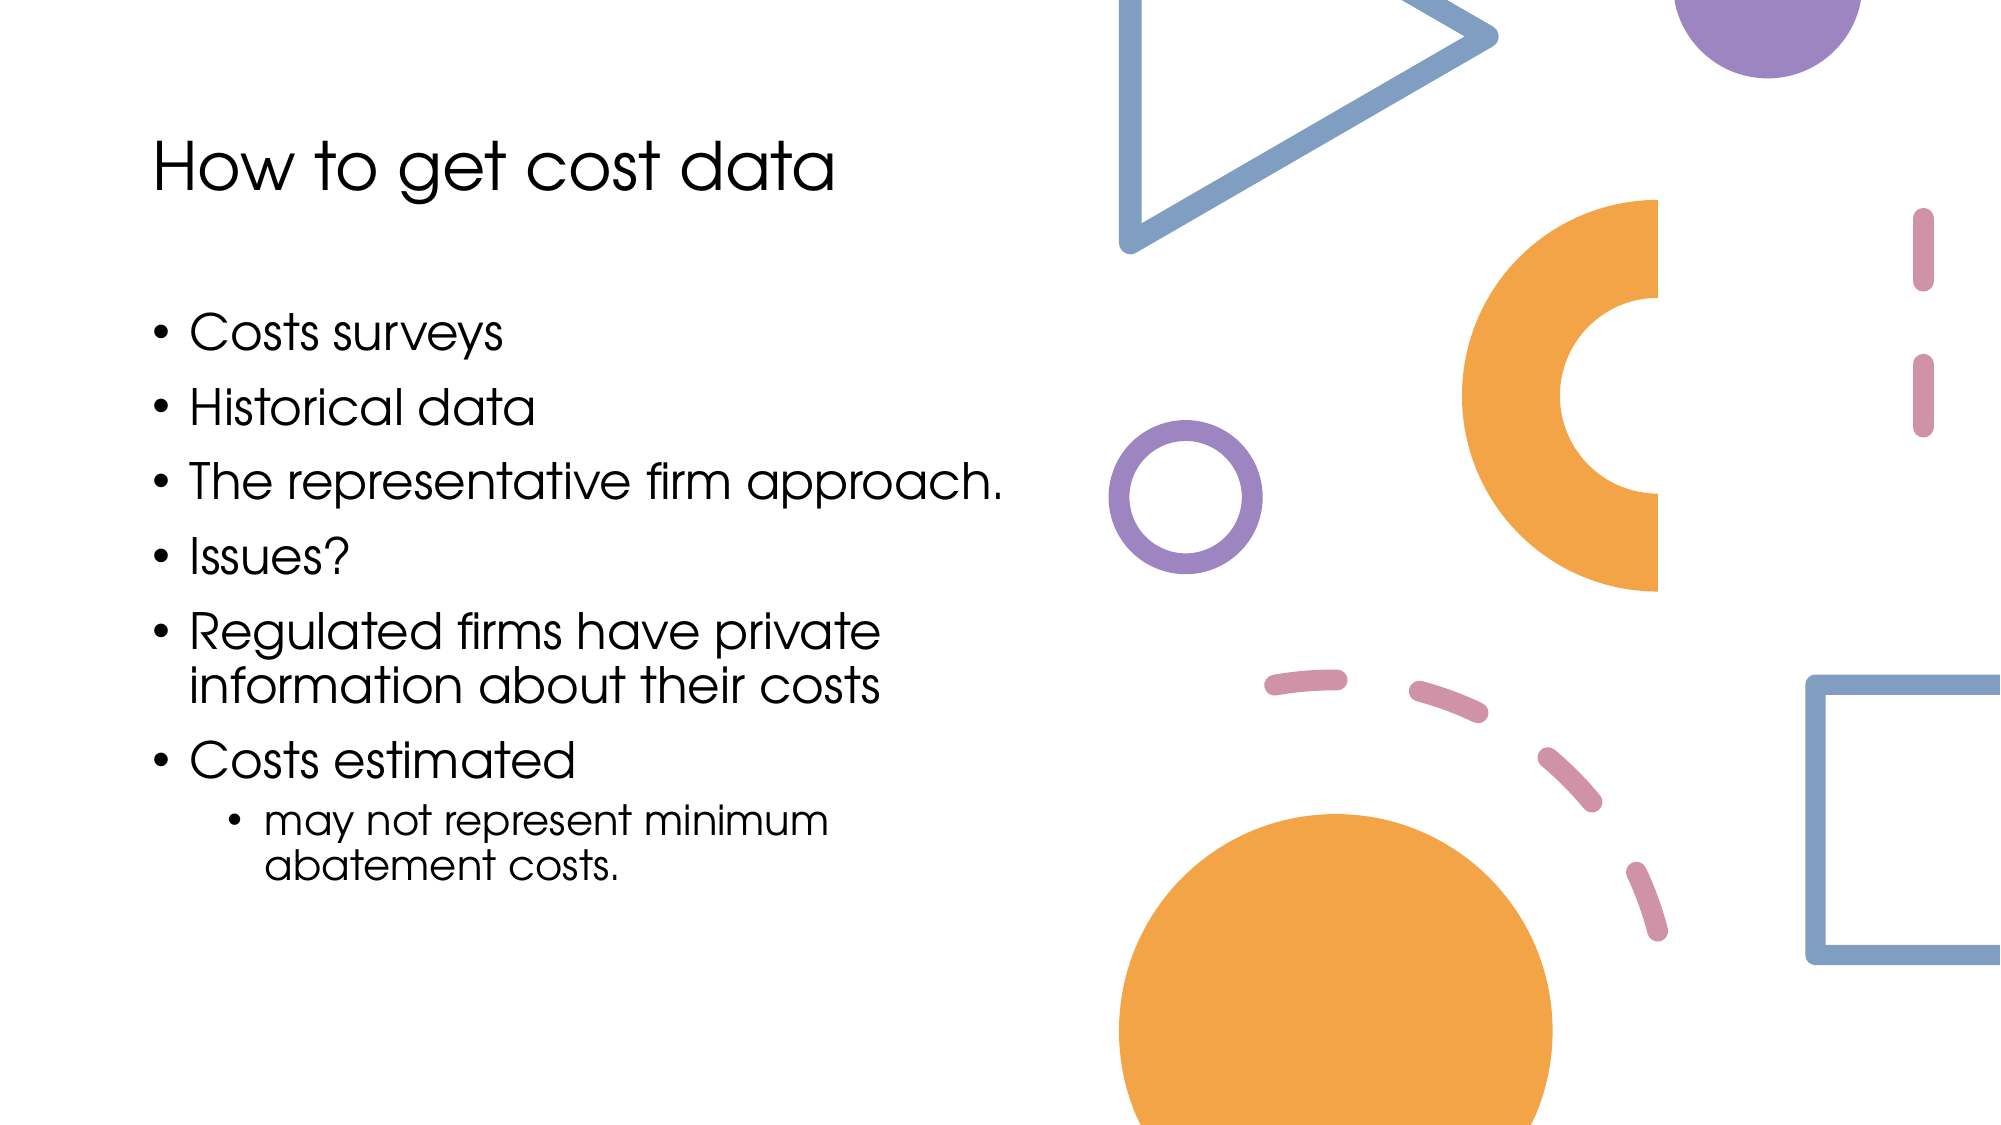

# How to get cost data

Costs surveys
Historical data
The representative firm approach.
Issues?
Regulated firms have private information about their costs
Costs estimated
may not represent minimum abatement costs.